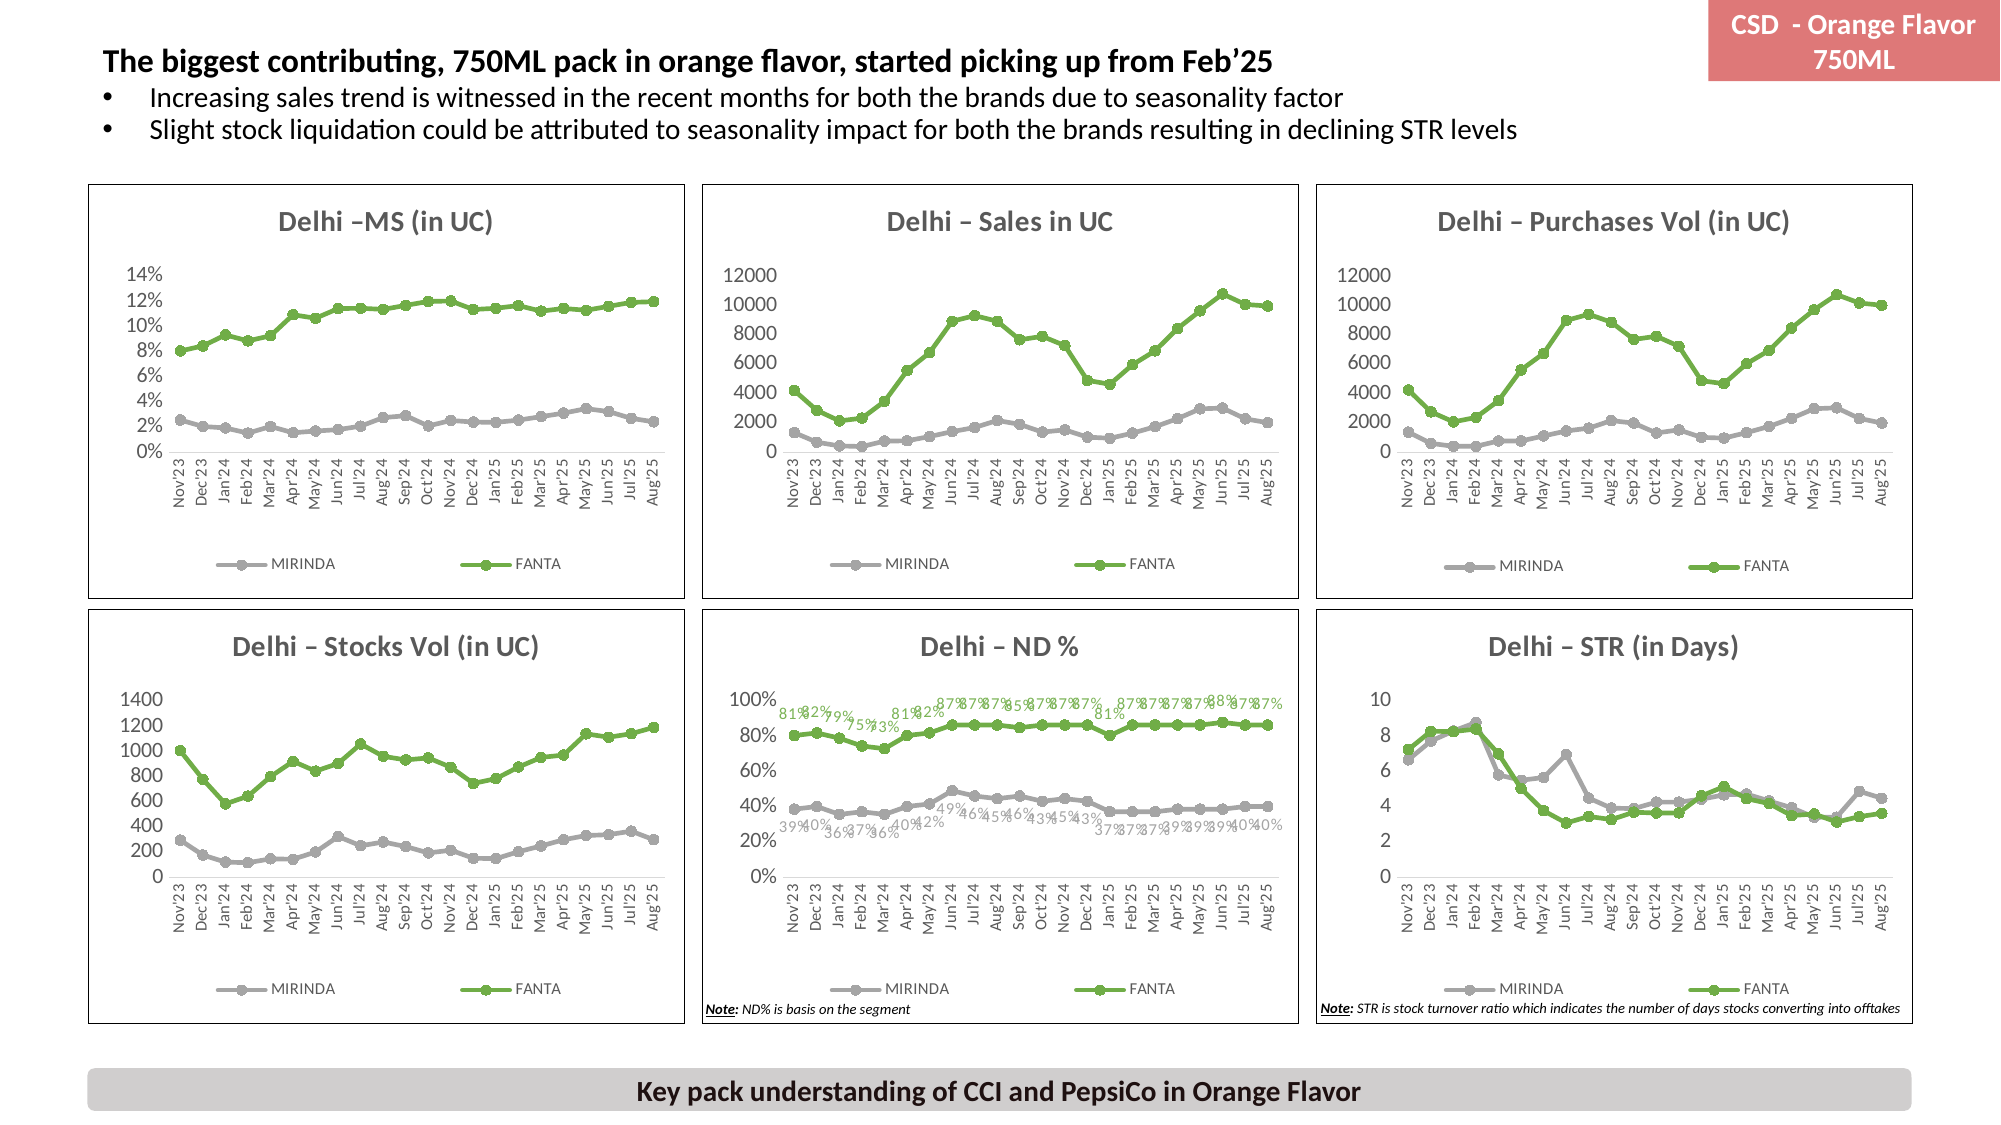

CSD  - Orange Flavor 750ML
# The biggest contributing, 750ML pack in orange flavor, started picking up from Feb’25
Increasing sales trend is witnessed in the recent months for both the brands due to seasonality factor
Slight stock liquidation could be attributed to seasonality impact for both the brands resulting in declining STR levels

### Chart: Delhi –MS (in UC)

| Category | MIRINDA | FANTA |
|---|---|---|
|  Nov'23 | 0.02581635524761148 | 0.0807252707742562 |
|  Dec'23 | 0.020714379962991535 | 0.08471548823146109 |
|  Jan'24 | 0.019481788655245188 | 0.09348796839387659 |
|  Feb'24 | 0.01542688392550572 | 0.08878655825967022 |
|  Mar'24 | 0.02066194446934016 | 0.09281067355695656 |
|  Apr'24 | 0.015684298457497633 | 0.10952720445915402 |
|  May'24 | 0.017063382952873695 | 0.10672857586904978 |
|  Jun'24 | 0.018179824917012293 | 0.11444646634604813 |
|  Jul'24 | 0.020945901807867998 | 0.11466653362657718 |
|  Aug'24 | 0.027746083440612513 | 0.11377739781632754 |
|  Sep'24 | 0.029198232388658457 | 0.11695807271121365 |
|  Oct'24 | 0.021074854652677444 | 0.12010637119499006 |
| Nov'24 | 0.02548293402726121 | 0.12044922193803438 |
| Dec'24 | 0.02418085636875879 | 0.11368616378048359 |
| Jan'25 | 0.023963385067081337 | 0.11470167161472156 |
| Feb'25 | 0.02574810048047603 | 0.11683973683906268 |
| Mar'25 | 0.028489061799071673 | 0.11240064151214839 |
| Apr'25 | 0.03130105972737767 | 0.11454488080513991 |
| May'25 | 0.03482573863110562 | 0.11308398015568911 |
| Jun'25 | 0.03253331259410829 | 0.11621182492354834 |
| Jul'25 | 0.027144347969527482 | 0.11938168726084573 |
| Aug'25 | 0.024385425612310926 | 0.11990781169335964 |

### Chart: Delhi – Sales in UC

| Category | MIRINDA | FANTA |
|---|---|---|
|  Nov'23 | 1352.7992818259056 | 4230.073814882106 |
|  Dec'23 | 701.4598663492178 | 2868.756639528565 |
|  Jan'24 | 448.85325138560415 | 2153.9284365313315 |
|  Feb'24 | 406.4149508148863 | 2339.0455831762542 |
|  Mar'24 | 776.0196129615364 | 3485.7756528792465 |
|  Apr'24 | 798.7142373924805 | 5577.612401369766 |
|  May'24 | 1087.6942200167225 | 6803.34347555805 |
|  Jun'24 | 1421.1156976206748 | 8946.272618356663 |
|  Jul'24 | 1703.9410592263876 | 9328.078425923624 |
|  Aug'24 | 2180.990283455164 | 8943.510879485235 |
|  Sep'24 | 1918.0530332364592 | 7683.060506511053 |
|  Oct'24 | 1389.6121685539629 | 7919.450818713641 |
| Nov'24 | 1542.0574044208865 | 7288.784499758917 |
| Dec'24 | 1046.1703132122743 | 4918.563997749572 |
| Jan'25 | 971.7953657156929 | 4651.536191694053 |
| Feb'25 | 1318.5853290319742 | 5983.476837864835 |
| Mar'25 | 1756.3359911279476 | 6929.441675053303 |
| Apr'25 | 2308.8849216717567 | 8449.26499131769 |
| May'25 | 2973.0717856294696 | 9653.974445994068 |
| Jun'25 | 3025.7350303261455 | 10808.188947626193 |
| Jul'25 | 2294.4252251394346 | 10090.953556095299 |
| Aug'25 | 2030.2853132043097 | 9983.302030069648 |

### Chart: Delhi – Purchases Vol (in UC)

| Category | MIRINDA | FANTA |
|---|---|---|
|  Nov'23 | 1385.4601394001088 | 4262.946029470636 |
|  Dec'23 | 626.4606006694702 | 2768.002694283861 |
|  Jan'24 | 421.297975511393 | 2083.8865851980504 |
|  Feb'24 | 422.88842187803607 | 2389.828293301214 |
|  Mar'24 | 786.4077812977941 | 3532.7951094319646 |
|  Apr'24 | 784.8115362671913 | 5634.310686567703 |
|  May'24 | 1129.785099805721 | 6757.377593479003 |
|  Jun'24 | 1464.7734533553753 | 8997.485229148511 |
|  Jul'24 | 1661.0814260069883 | 9420.494379410491 |
|  Aug'24 | 2174.4197137901474 | 8879.46214694592 |
|  Sep'24 | 2002.7442327178403 | 7707.028645053244 |
|  Oct'24 | 1331.17387864775 | 7922.917651931616 |
| Nov'24 | 1542.1495027065962 | 7241.396664668413 |
| Dec'24 | 1032.195093191209 | 4892.247181111979 |
| Jan'25 | 979.5252594037049 | 4694.049623825417 |
| Feb'25 | 1352.405510629172 | 6052.966199736123 |
| Mar'25 | 1775.2567692428438 | 6955.767174566408 |
| Apr'25 | 2331.341807481122 | 8487.240502925144 |
| May'25 | 2983.5618419464045 | 9724.504176930343 |
| Jun'25 | 3043.3606337771453 | 10758.065996963025 |
| Jul'25 | 2317.4790555625696 | 10186.039312499244 |
| Aug'25 | 2009.3417612904877 | 10036.74443504106 |

### Chart: Delhi – Stocks Vol (in UC)

| Category | MIRINDA | FANTA |
|---|---|---|
|  Nov'23 | 296.3806419492827 | 1007.492203727832 |
|  Dec'23 | 178.12138276257468 | 780.9633886663557 |
|  Jan'24 | 122.39950313009172 | 585.1002314540743 |
|  Feb'24 | 117.31090276021254 | 646.5349167653719 |
|  Mar'24 | 148.15276249684283 | 801.7448650213978 |
|  Apr'24 | 144.59447735261887 | 923.3671031399991 |
|  May'24 | 202.506346025335 | 845.6025643588989 |
|  Jun'24 | 325.28143393341185 | 906.6495194740119 |
|  Jul'24 | 251.92935727460542 | 1061.1468690146662 |
|  Aug'24 | 281.8907859051915 | 963.4830653905019 |
|  Sep'24 | 245.82447515777957 | 934.5019038940181 |
|  Oct'24 | 194.96324696856365 | 950.4038522124376 |
| Nov'24 | 216.45739308114133 | 876.2347054028097 |
| Dec'24 | 152.549721907422 | 747.745477264926 |
| Jan'25 | 149.4453391009189 | 786.0677068575189 |
| Feb'25 | 204.89551745159702 | 878.4594163369627 |
| Mar'25 | 250.2703830431935 | 954.2242766750394 |
| Apr'25 | 299.8945721939963 | 973.5174661908003 |
| May'25 | 333.52795915995364 | 1142.2328994515776 |
| Jun'25 | 339.9528884891014 | 1115.0528189375254 |
| Jul'25 | 368.23836155816286 | 1143.018088104889 |
| Aug'25 | 299.5575436515616 | 1193.1058982462155 |

### Chart: Delhi – ND %

| Category | MIRINDA | FANTA |
|---|---|---|
|  Nov'23 | 0.3880597014925373 | 0.8059701492537313 |
|  Dec'23 | 0.40298507462686567 | 0.8208955223880597 |
|  Jan'24 | 0.3582089552238806 | 0.7910447761194029 |
|  Feb'24 | 0.373134328358209 | 0.746268656716418 |
|  Mar'24 | 0.3582089552238806 | 0.7313432835820896 |
|  Apr'24 | 0.40298507462686567 | 0.8059701492537313 |
|  May'24 | 0.417910447761194 | 0.8208955223880597 |
|  Jun'24 | 0.4925373134328358 | 0.8656716417910447 |
|  Jul'24 | 0.4626865671641791 | 0.8656716417910447 |
|  Aug'24 | 0.44776119402985076 | 0.8656716417910447 |
|  Sep'24 | 0.4626865671641791 | 0.8507462686567164 |
|  Oct'24 | 0.43283582089552236 | 0.8656716417910447 |
| Nov'24 | 0.44776119402985076 | 0.8656716417910447 |
| Dec'24 | 0.43283582089552236 | 0.8656716417910447 |
| Jan'25 | 0.373134328358209 | 0.8059701492537313 |
| Feb'25 | 0.373134328358209 | 0.8656716417910447 |
| Mar'25 | 0.373134328358209 | 0.8656716417910447 |
| Apr'25 | 0.3880597014925373 | 0.8656716417910447 |
| May'25 | 0.3880597014925373 | 0.8656716417910447 |
| Jun'25 | 0.3880597014925373 | 0.8805970149253731 |
| Jul'25 | 0.40298507462686567 | 0.8656716417910447 |
| Aug'25 | 0.40298507462686567 | 0.8656716417910447 |

### Chart: Delhi – STR (in Days)

| Category | MIRINDA | FANTA |
|---|---|---|
|  Nov'23 | 6.682151373744185 | 7.264296926826865 |
|  Dec'23 | 7.744851038354183 | 8.30303380430283 |
|  Jan'24 | 8.317161196768664 | 8.285120692351137 |
|  Feb'24 | 8.803767004664598 | 8.43049622597198 |
|  Mar'24 | 5.822867335670902 | 7.0151440649814365 |
|  Apr'24 | 5.521538684038483 | 5.0492387457496495 |
|  May'24 | 5.678474188892684 | 3.7909122633016685 |
|  Jun'24 | 6.981193545029156 | 3.090986774449188 |
|  Jul'24 | 4.509454922322275 | 3.4696298666402643 |
|  Aug'24 | 3.9420941190474985 | 3.2857603563514313 |
|  Sep'24 | 3.908988105329389 | 3.709759677749915 |
|  Oct'24 | 4.279164479920337 | 3.6602686418586488 |
| Nov'24 | 4.281261170983544 | 3.666613893670426 |
| Dec'24 | 4.447427402035538 | 4.636767370926752 |
| Jan'25 | 4.690373100535584 | 5.1542252002607345 |
| Feb'25 | 4.739407564060779 | 4.477833360818735 |
| Mar'25 | 4.346119832068811 | 4.200026755887924 |
| Apr'25 | 3.961559264415015 | 3.514185287043388 |
| May'25 | 3.421579930746543 | 3.608679889113362 |
| Jun'25 | 3.4267915052032696 | 3.146605887664831 |
| Jul'25 | 4.8950255185768485 | 3.454782691586285 |
| Aug'25 | 4.5001089363902675 | 3.6450594990418925 |
Note: STR is stock turnover ratio which indicates the number of days stocks converting into offtakes
Note: ND% is basis on the segment
Key pack understanding of CCI and PepsiCo in Orange Flavor